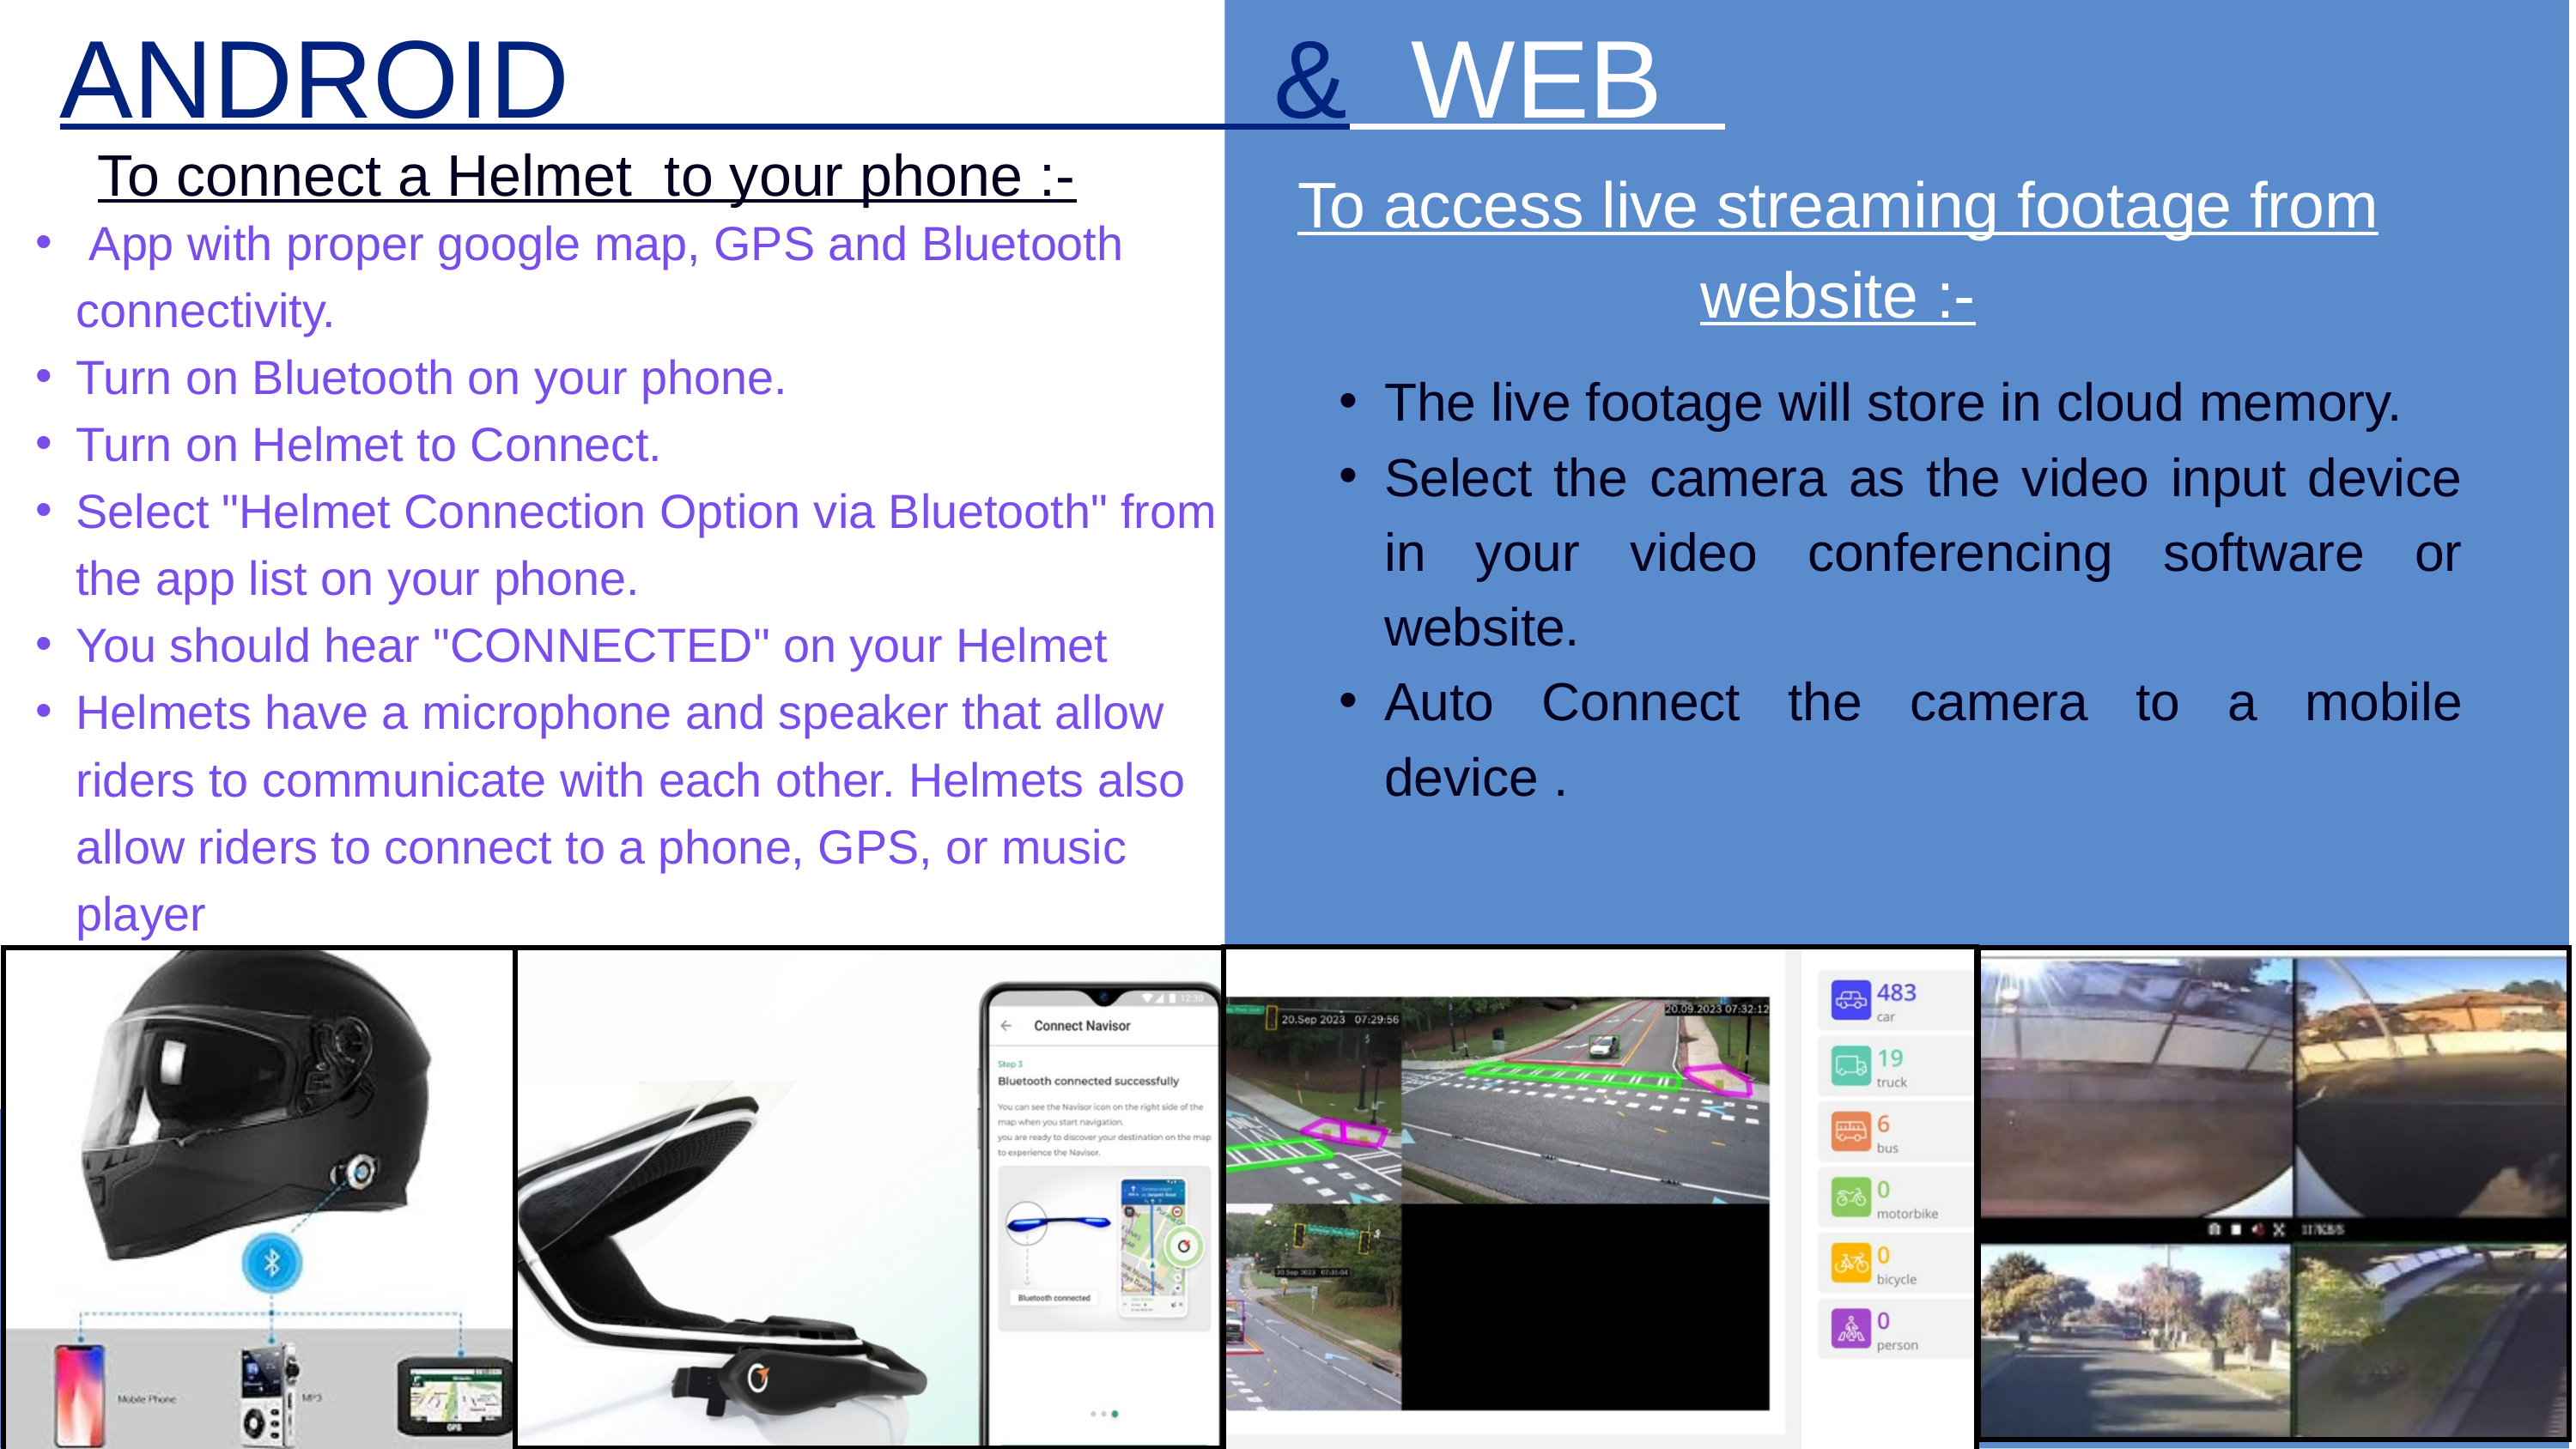

ANDROID                       &  WEB   DEVLOPMENT
To connect a Helmet  to your phone :-

To access live streaming footage from website :-

 App with proper google map, GPS and Bluetooth connectivity.
Turn on Bluetooth on your phone.
Turn on Helmet to Connect.
Select "Helmet Connection Option via Bluetooth" from the app list on your phone.
You should hear "CONNECTED" on your Helmet
Helmets have a microphone and speaker that allow riders to communicate with each other. Helmets also allow riders to connect to a phone, GPS, or music player
The live footage will store in cloud memory.
Select the camera as the video input device in your video conferencing software or website.
Auto Connect the camera to a mobile device .